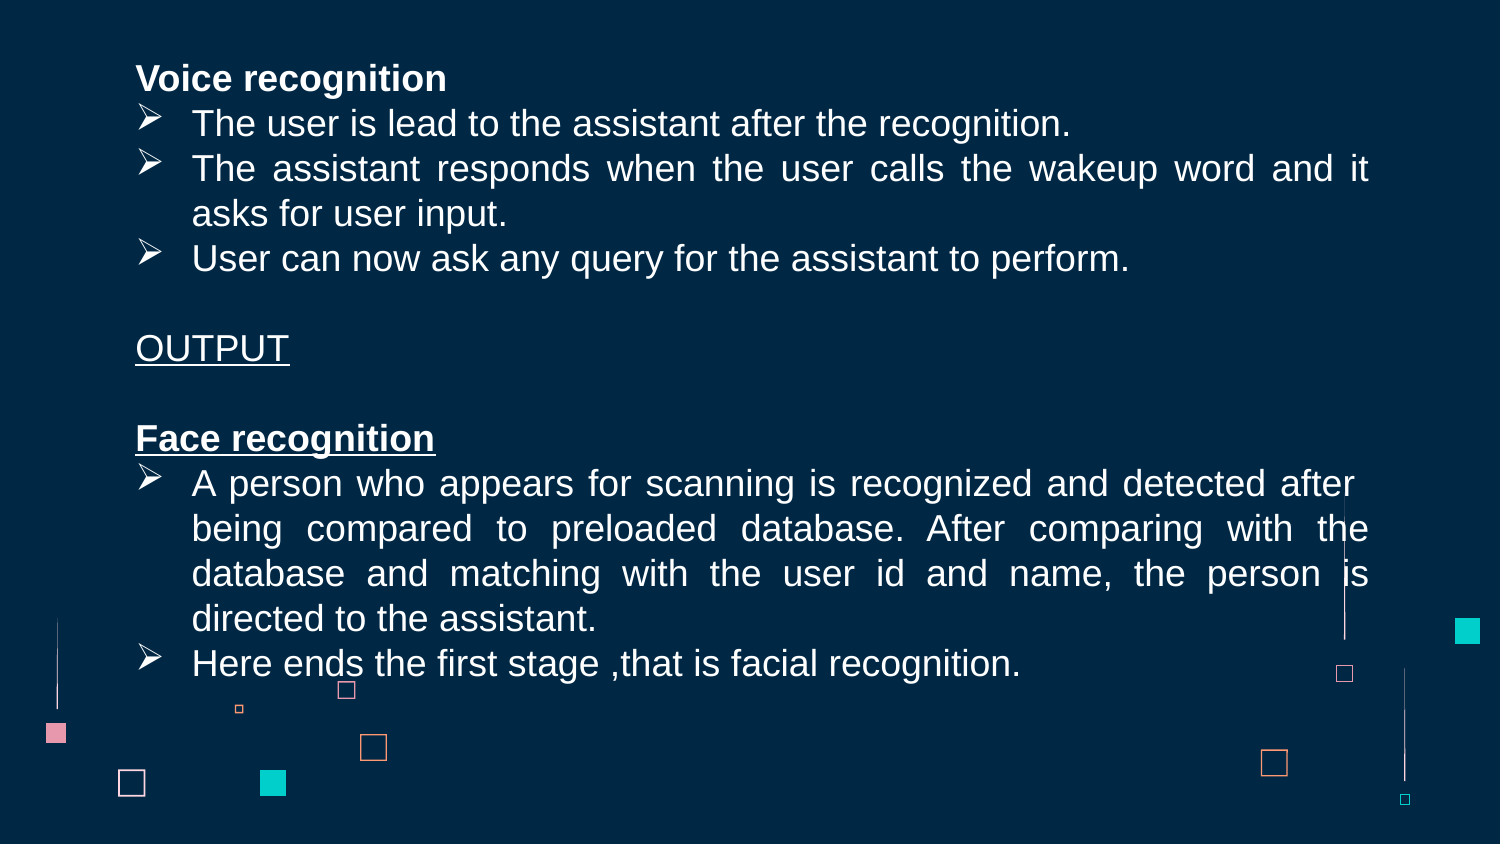

Voice recognition
The user is lead to the assistant after the recognition.
The assistant responds when the user calls the wakeup word and it asks for user input.
User can now ask any query for the assistant to perform.

OUTPUT

Face recognition
A person who appears for scanning is recognized and detected after  being compared to preloaded database.​ After comparing with the database and matching with the user id and name, the person is directed to the assistant.
Here ends the first stage ,that is facial recognition.